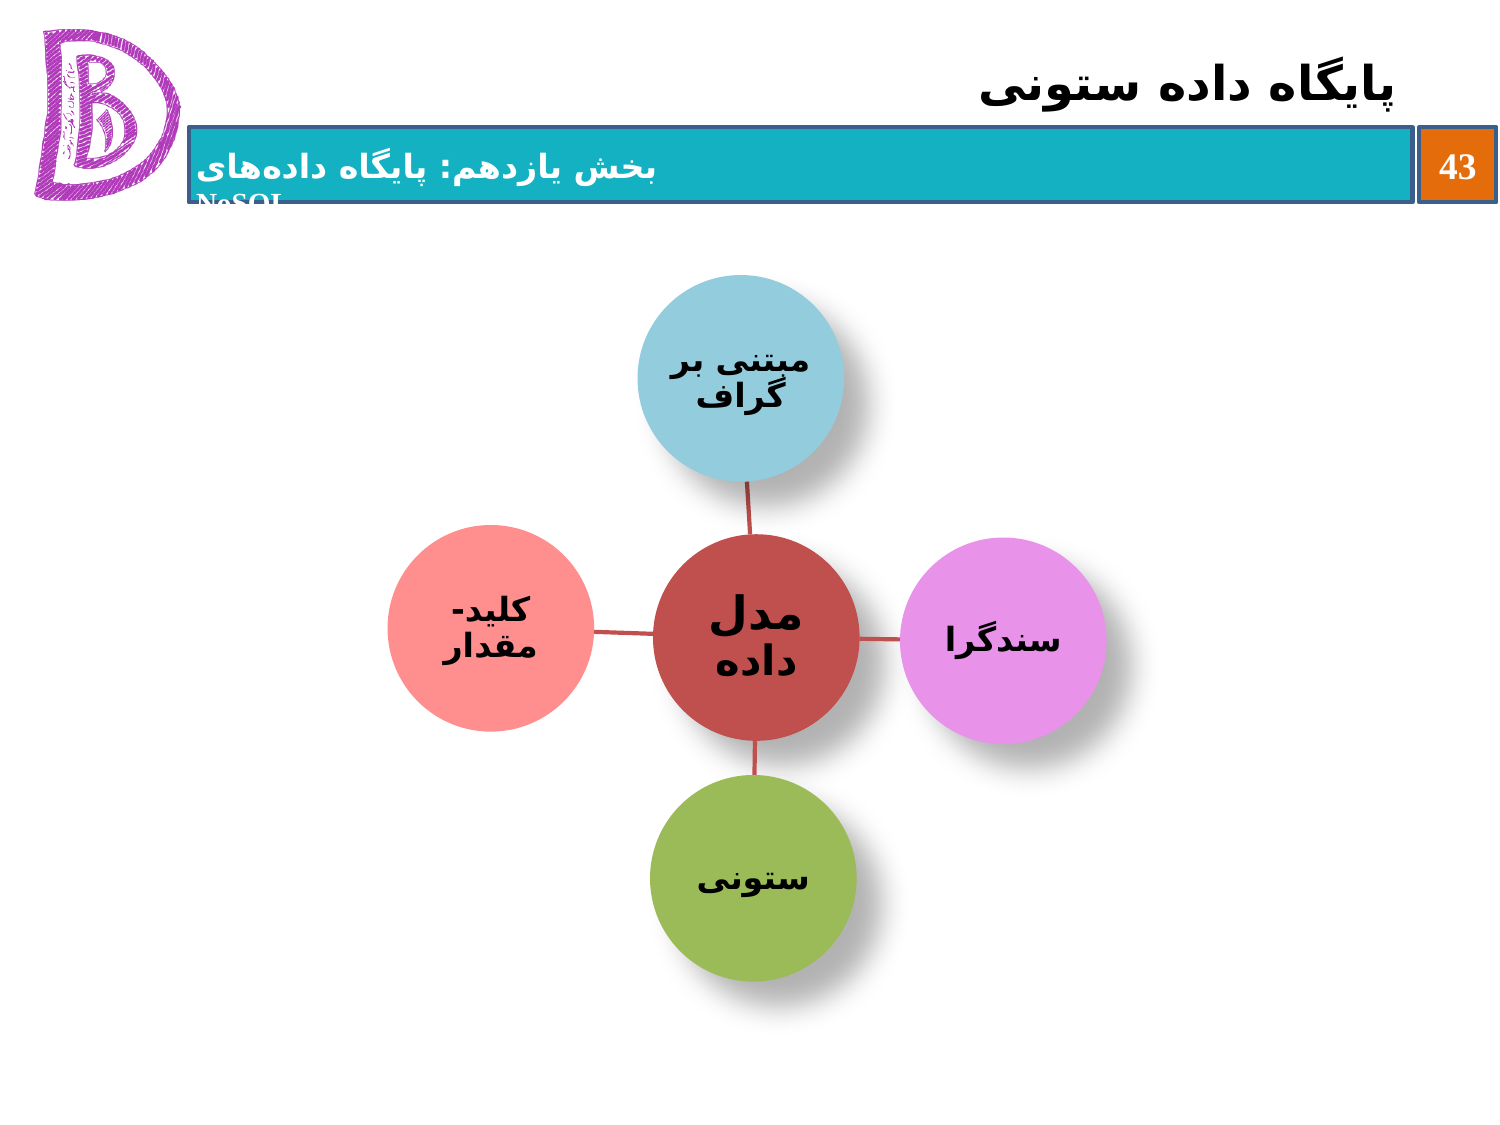

# پایگاه داده ستونی
مبتنی بر گراف

کلید-مقدار
مدل داده
سندگرا

ستونی